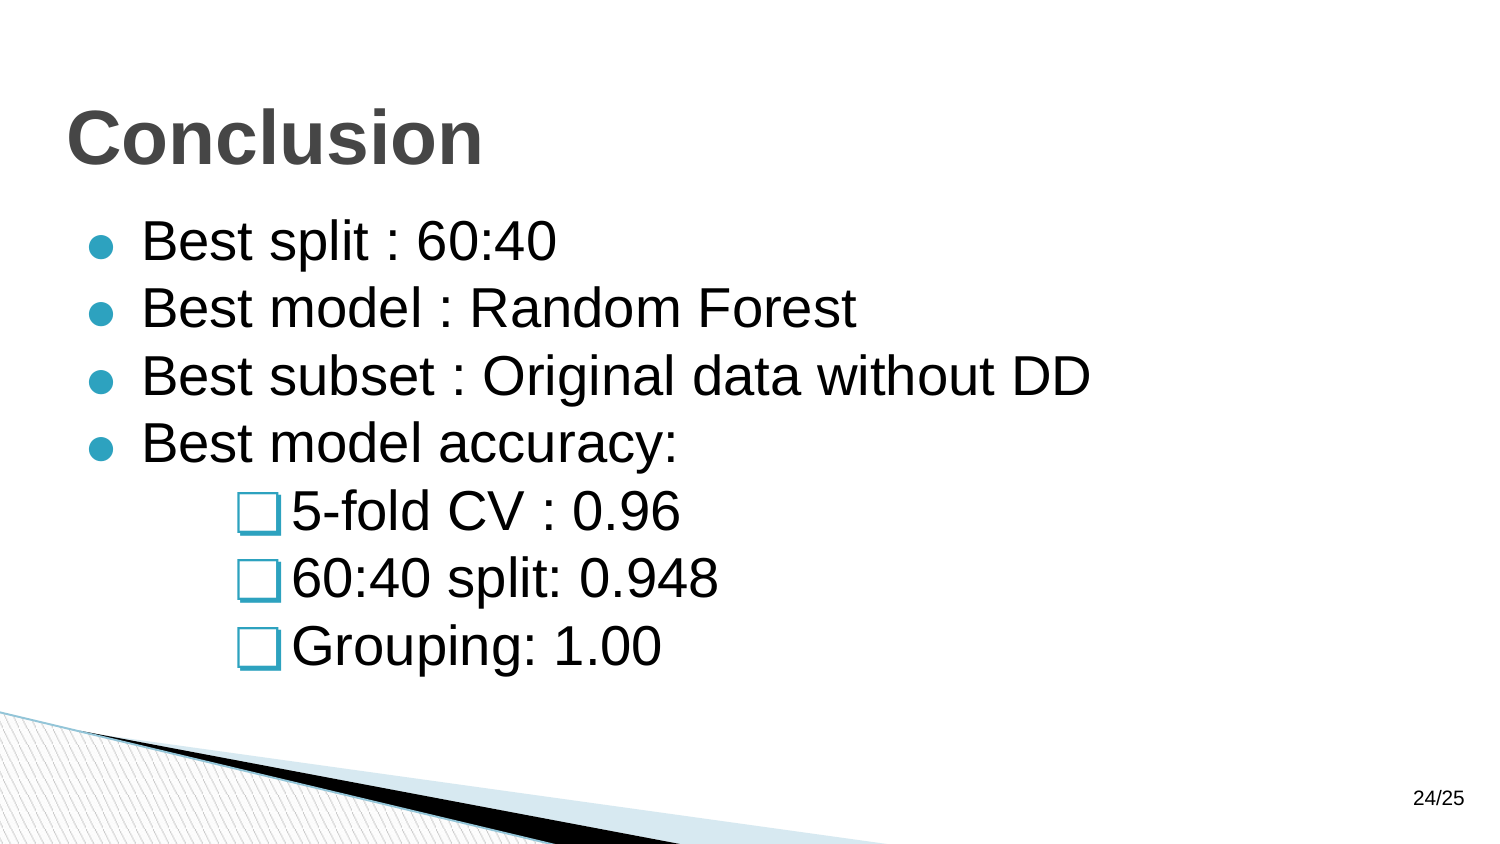

# Conclusion
Best split : 60:40
Best model : Random Forest
Best subset : Original data without DD
Best model accuracy:
5-fold CV : 0.96
60:40 split: 0.948
Grouping: 1.00

24/25